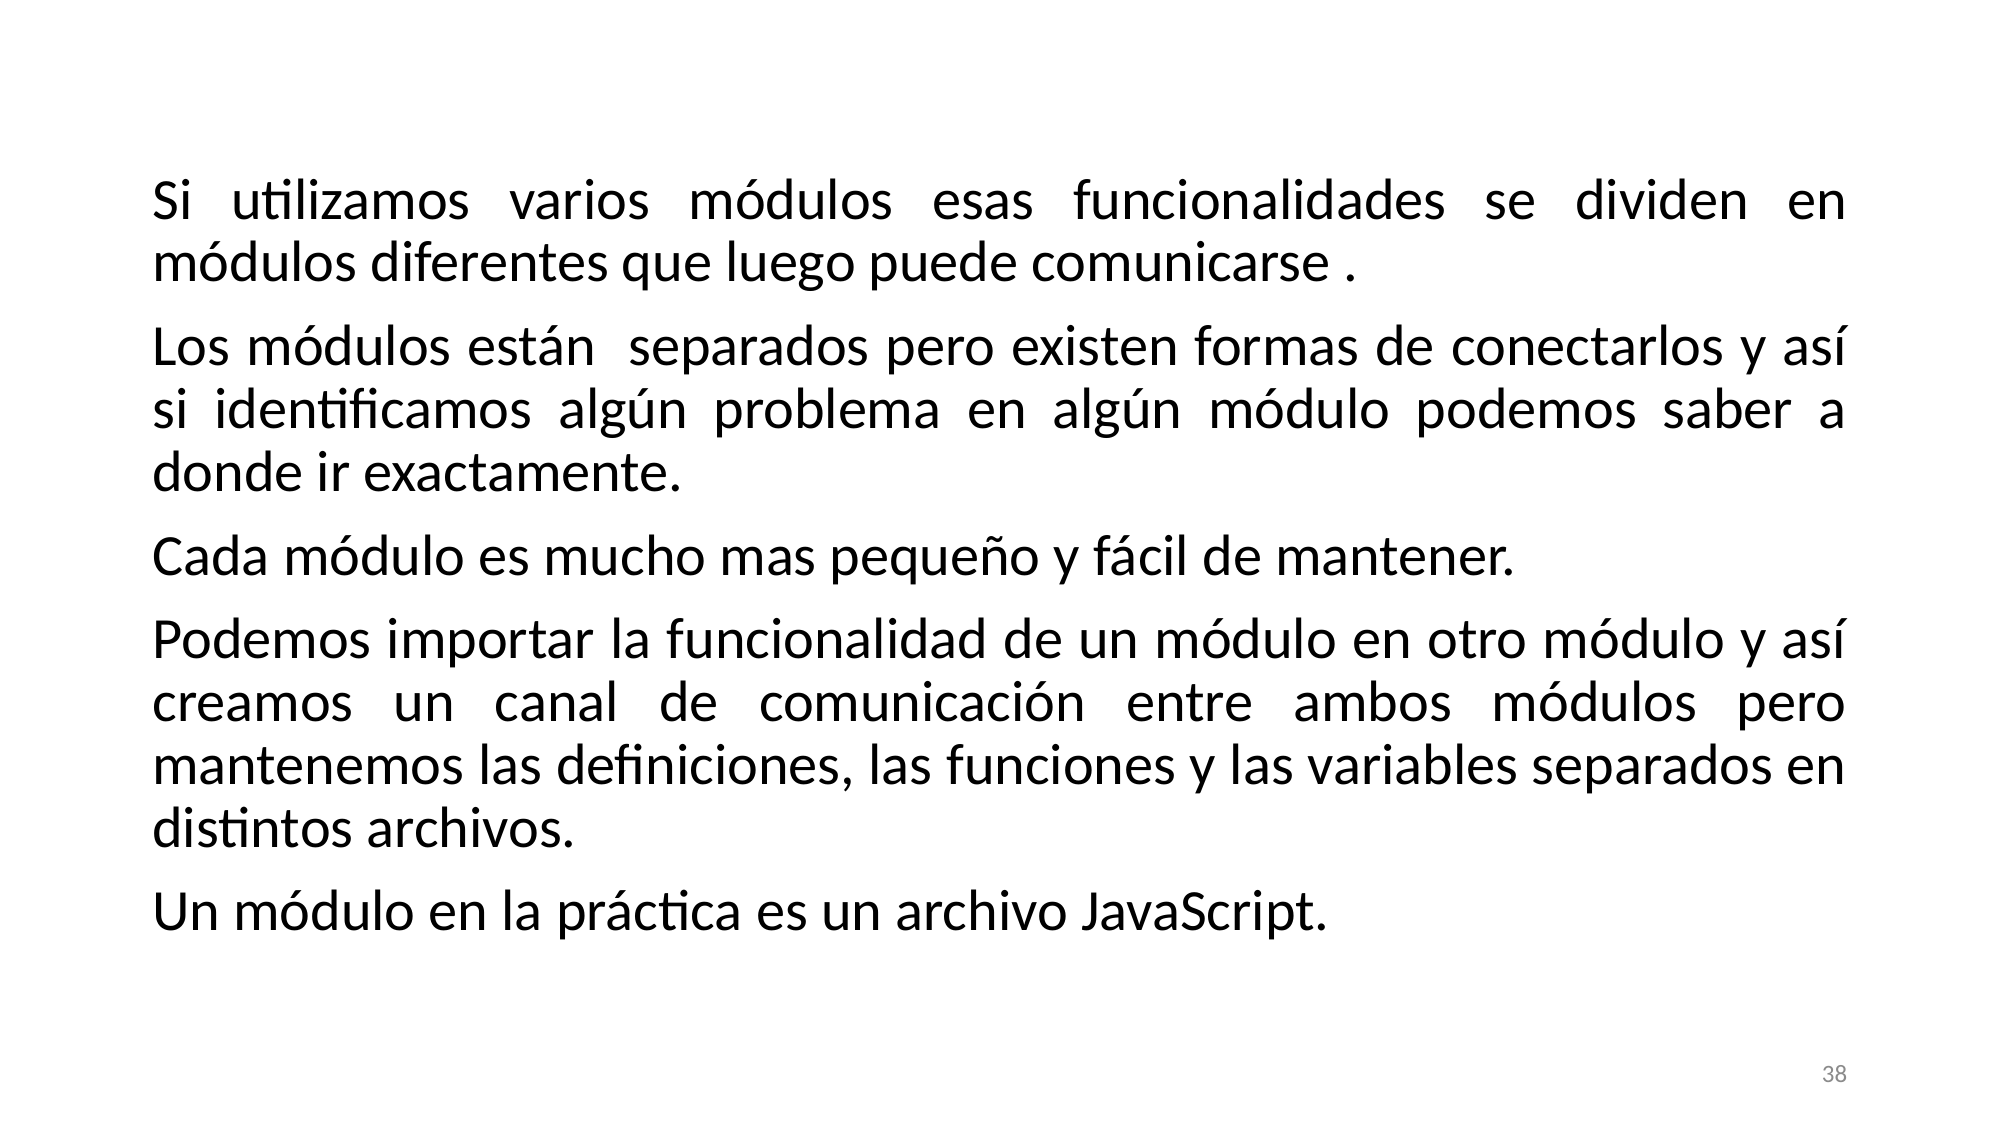

Si utilizamos varios módulos esas funcionalidades se dividen en módulos diferentes que luego puede comunicarse .
Los módulos están  separados pero existen formas de conectarlos y así si identificamos algún problema en algún módulo podemos saber a donde ir exactamente.
Cada módulo es mucho mas pequeño y fácil de mantener.
Podemos importar la funcionalidad de un módulo en otro módulo y así creamos un canal de comunicación entre ambos módulos pero mantenemos las definiciones, las funciones y las variables separados en distintos archivos.
Un módulo en la práctica es un archivo JavaScript.
38